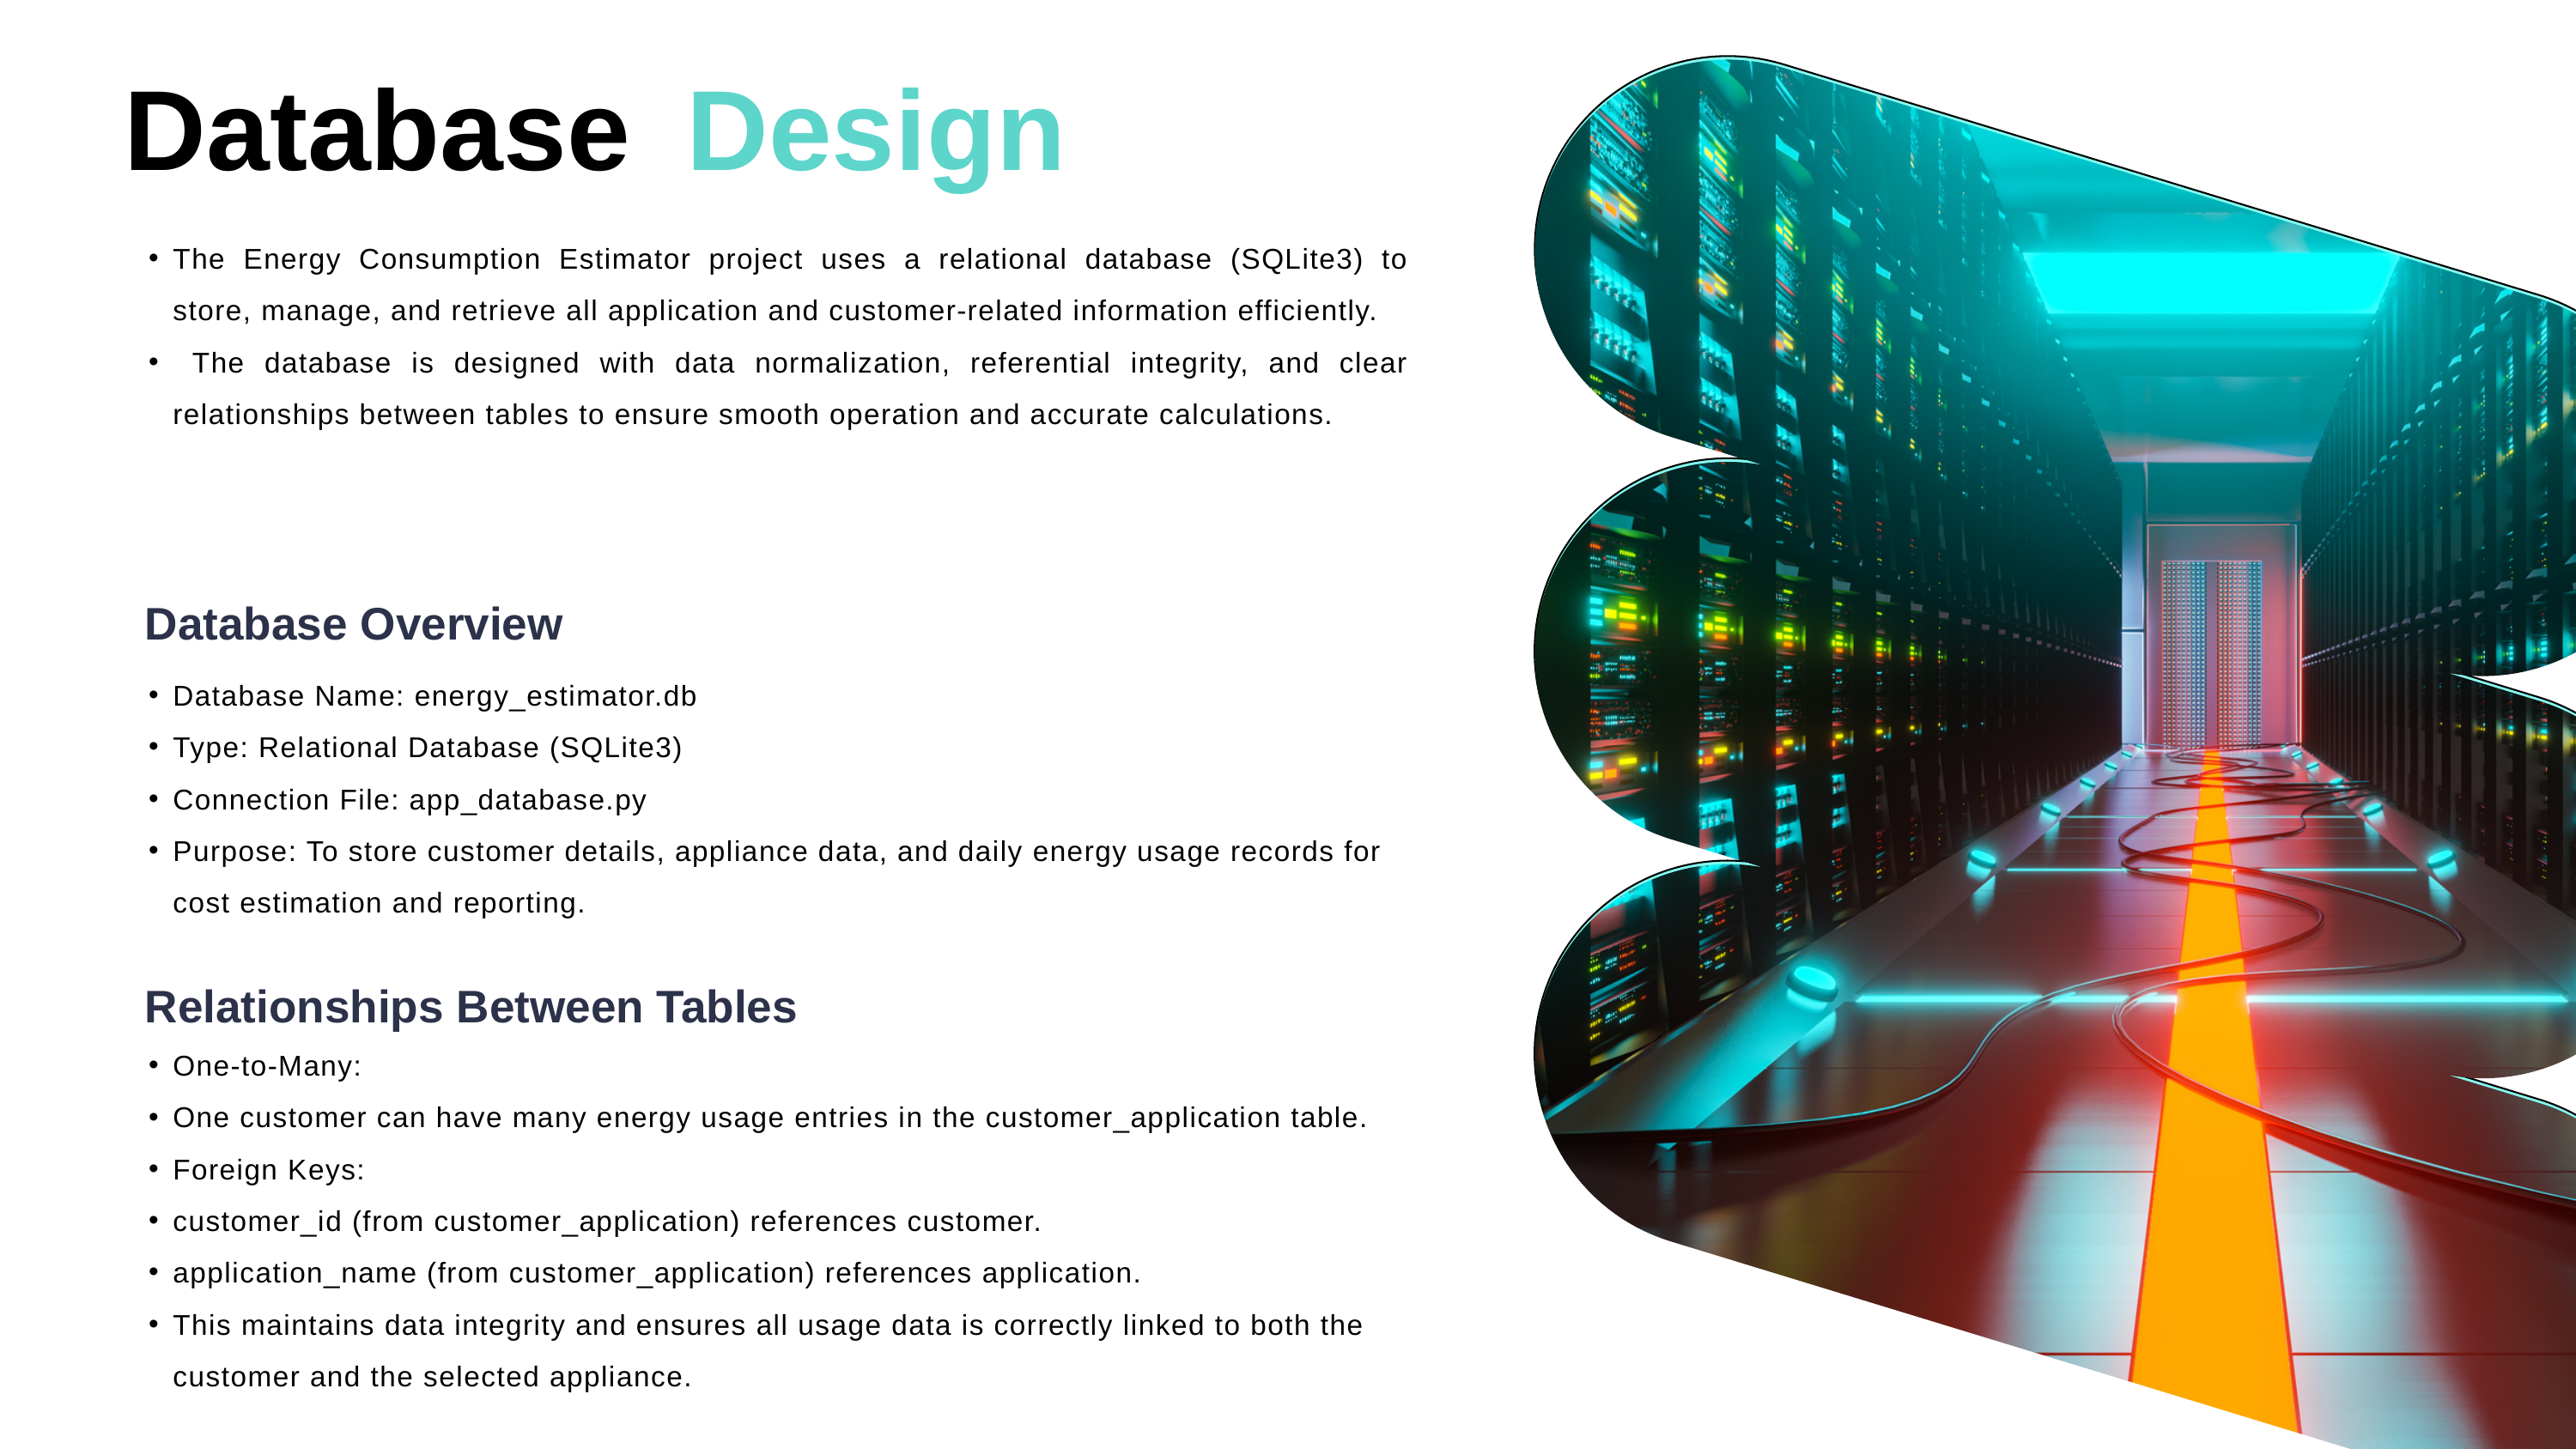

Database
Design
The Energy Consumption Estimator project uses a relational database (SQLite3) to store, manage, and retrieve all application and customer-related information efficiently.
 The database is designed with data normalization, referential integrity, and clear relationships between tables to ensure smooth operation and accurate calculations.
Database Overview
Database Name: energy_estimator.db
Type: Relational Database (SQLite3)
Connection File: app_database.py
Purpose: To store customer details, appliance data, and daily energy usage records for cost estimation and reporting.
Relationships Between Tables
One-to-Many:
One customer can have many energy usage entries in the customer_application table.
Foreign Keys:
customer_id (from customer_application) references customer.
application_name (from customer_application) references application.
This maintains data integrity and ensures all usage data is correctly linked to both the customer and the selected appliance.